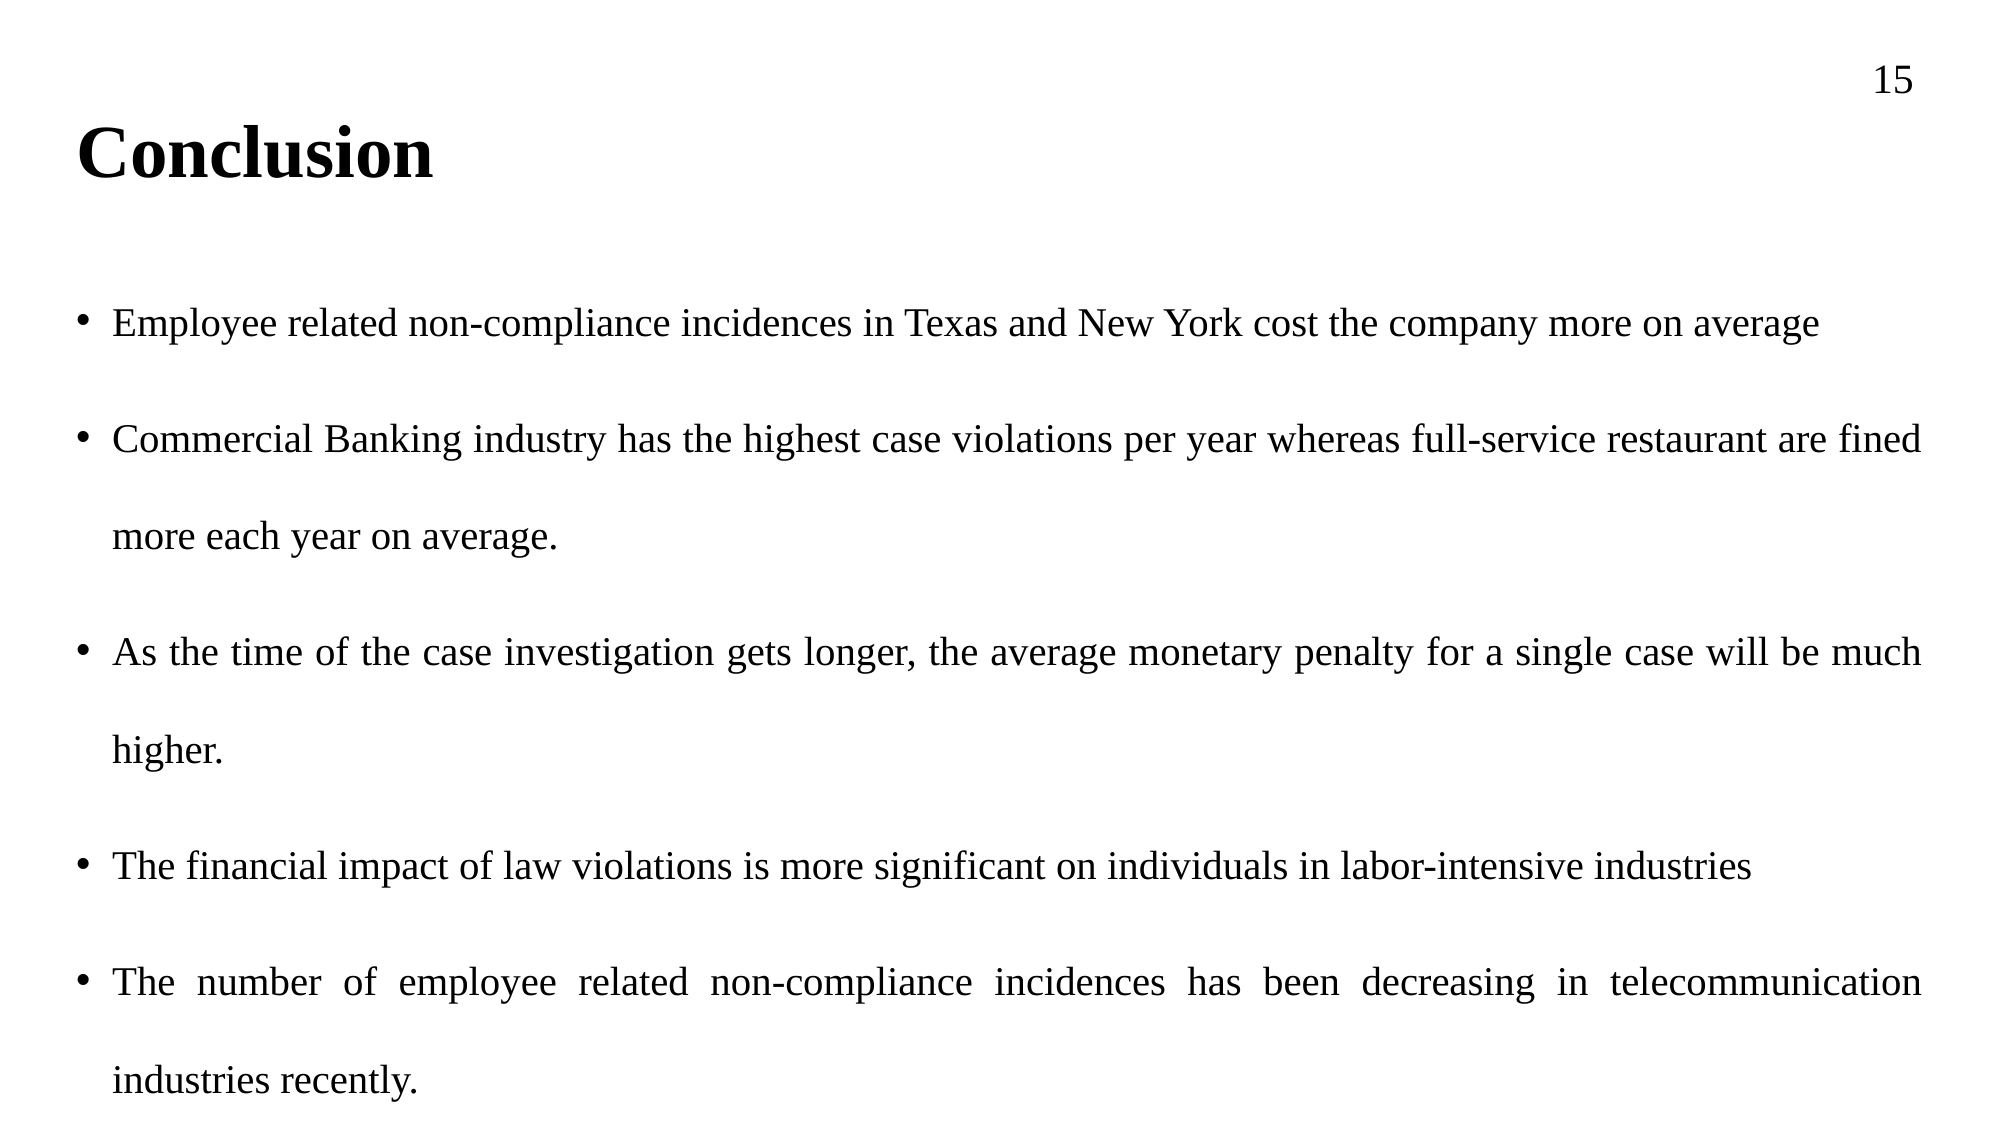

15
Conclusion
Employee related non-compliance incidences in Texas and New York cost the company more on average
Commercial Banking industry has the highest case violations per year whereas full-service restaurant are fined more each year on average.
As the time of the case investigation gets longer, the average monetary penalty for a single case will be much higher.
The financial impact of law violations is more significant on individuals in labor-intensive industries
The number of employee related non-compliance incidences has been decreasing in telecommunication industries recently.